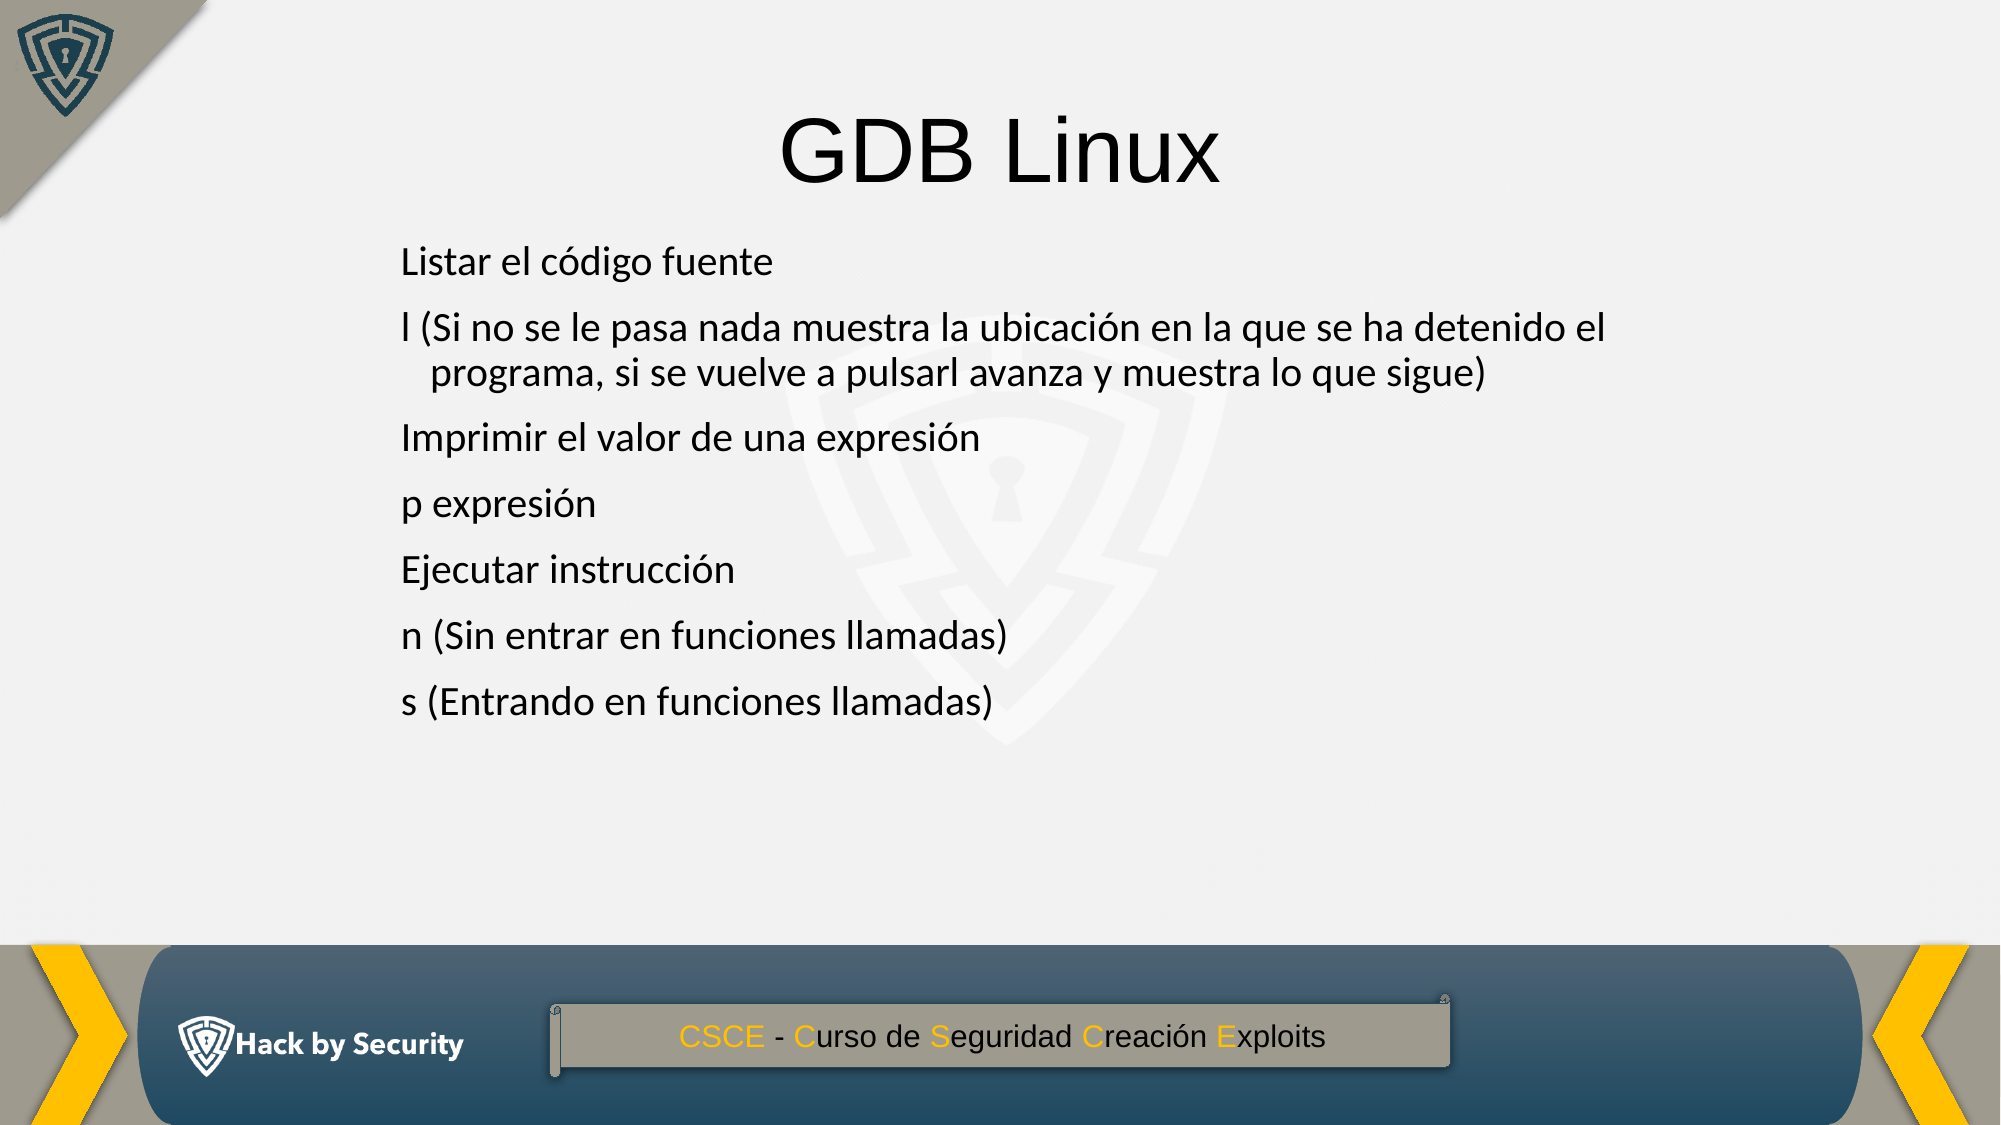

GDB Linux
Listar el código fuente
l (Si no se le pasa nada muestra la ubicación en la que se ha detenido el programa, si se vuelve a pulsarl avanza y muestra lo que sigue)
Imprimir el valor de una expresión
p expresión
Ejecutar instrucción
n (Sin entrar en funciones llamadas)
s (Entrando en funciones llamadas)